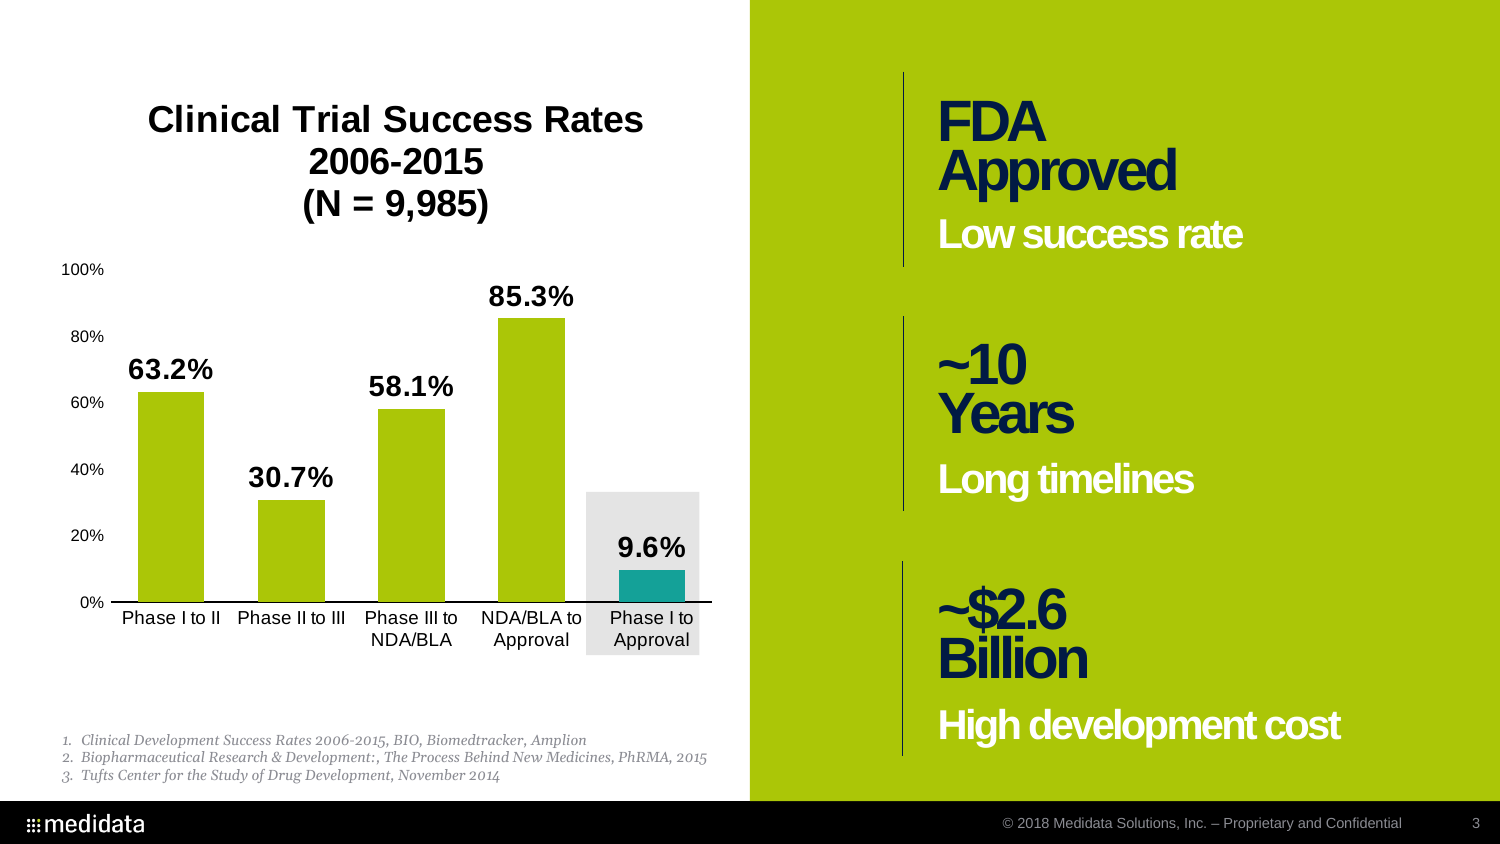

FDA
Approved
Low success rate

### Chart: Clinical Trial Success Rates 2006-2015
(N = 9,985)

| Category | Probility of Success |
|---|---|
| Phase I to II | 0.632 |
| Phase II to III | 0.307 |
| Phase III to NDA/BLA | 0.581 |
| NDA/BLA to Approval | 0.853 |
| Phase I to Approval | 0.096 |
~10
Years
Long timelines

~$2.6
Billion
High development cost
Clinical Development Success Rates 2006-2015, BIO, Biomedtracker, Amplion
Biopharmaceutical Research & Development:, The Process Behind New Medicines, PhRMA, 2015
Tufts Center for the Study of Drug Development, November 2014